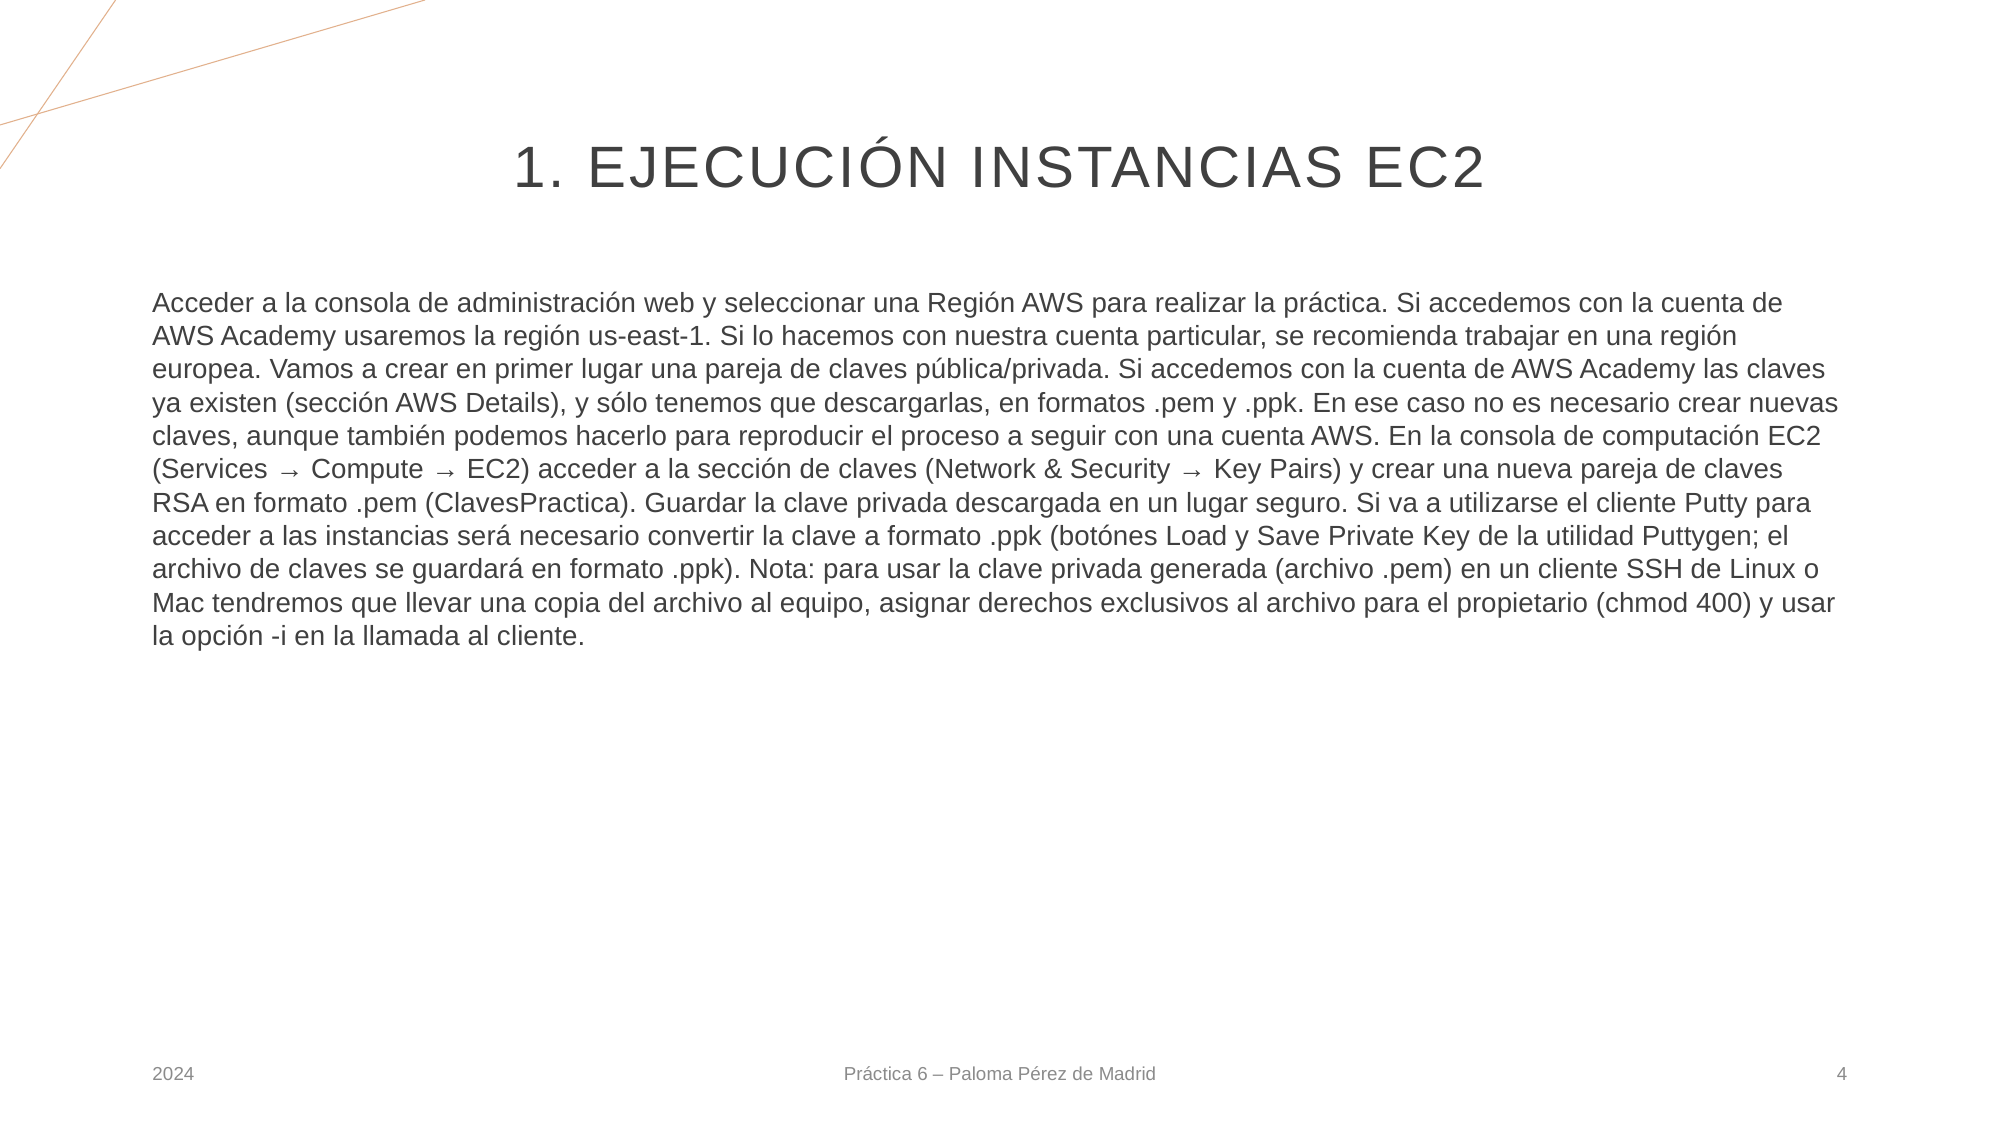

# 1. Ejecución instancias Ec2
Acceder a la consola de administración web y seleccionar una Región AWS para realizar la práctica. Si accedemos con la cuenta de AWS Academy usaremos la región us-east-1. Si lo hacemos con nuestra cuenta particular, se recomienda trabajar en una región europea. Vamos a crear en primer lugar una pareja de claves pública/privada. Si accedemos con la cuenta de AWS Academy las claves ya existen (sección AWS Details), y sólo tenemos que descargarlas, en formatos .pem y .ppk. En ese caso no es necesario crear nuevas claves, aunque también podemos hacerlo para reproducir el proceso a seguir con una cuenta AWS. En la consola de computación EC2 (Services → Compute → EC2) acceder a la sección de claves (Network & Security → Key Pairs) y crear una nueva pareja de claves RSA en formato .pem (ClavesPractica). Guardar la clave privada descargada en un lugar seguro. Si va a utilizarse el cliente Putty para acceder a las instancias será necesario convertir la clave a formato .ppk (botónes Load y Save Private Key de la utilidad Puttygen; el archivo de claves se guardará en formato .ppk). Nota: para usar la clave privada generada (archivo .pem) en un cliente SSH de Linux o Mac tendremos que llevar una copia del archivo al equipo, asignar derechos exclusivos al archivo para el propietario (chmod 400) y usar la opción -i en la llamada al cliente.
2024
Práctica 6 – Paloma Pérez de Madrid
4